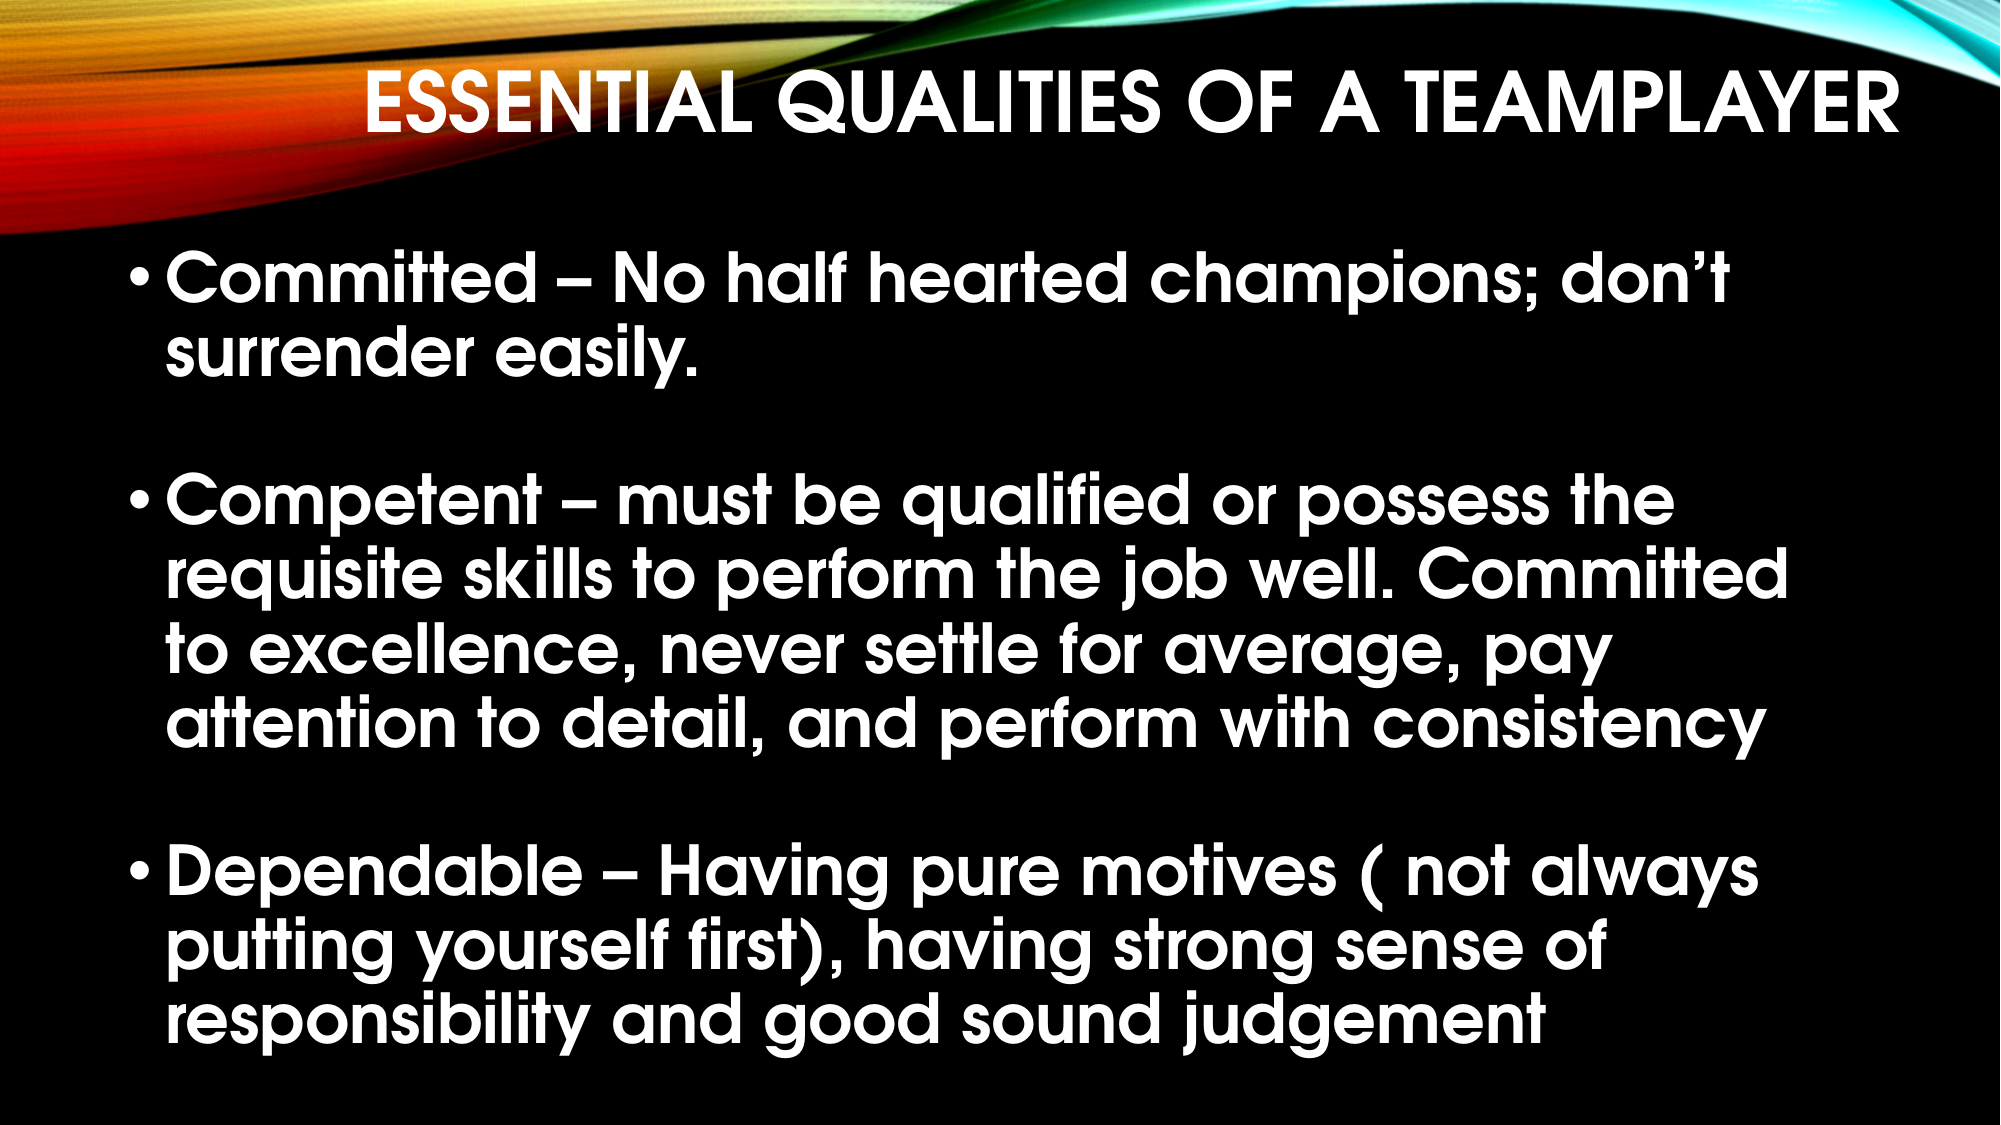

# ESSENTIAL QUALITIES OF A TEAMPLAYER
Committed – No half hearted champions; don’t surrender easily.

Competent – must be qualified or possess the requisite skills to perform the job well. Committed to excellence, never settle for average, pay attention to detail, and perform with consistency

Dependable – Having pure motives ( not always putting yourself first), having strong sense of responsibility and good sound judgement